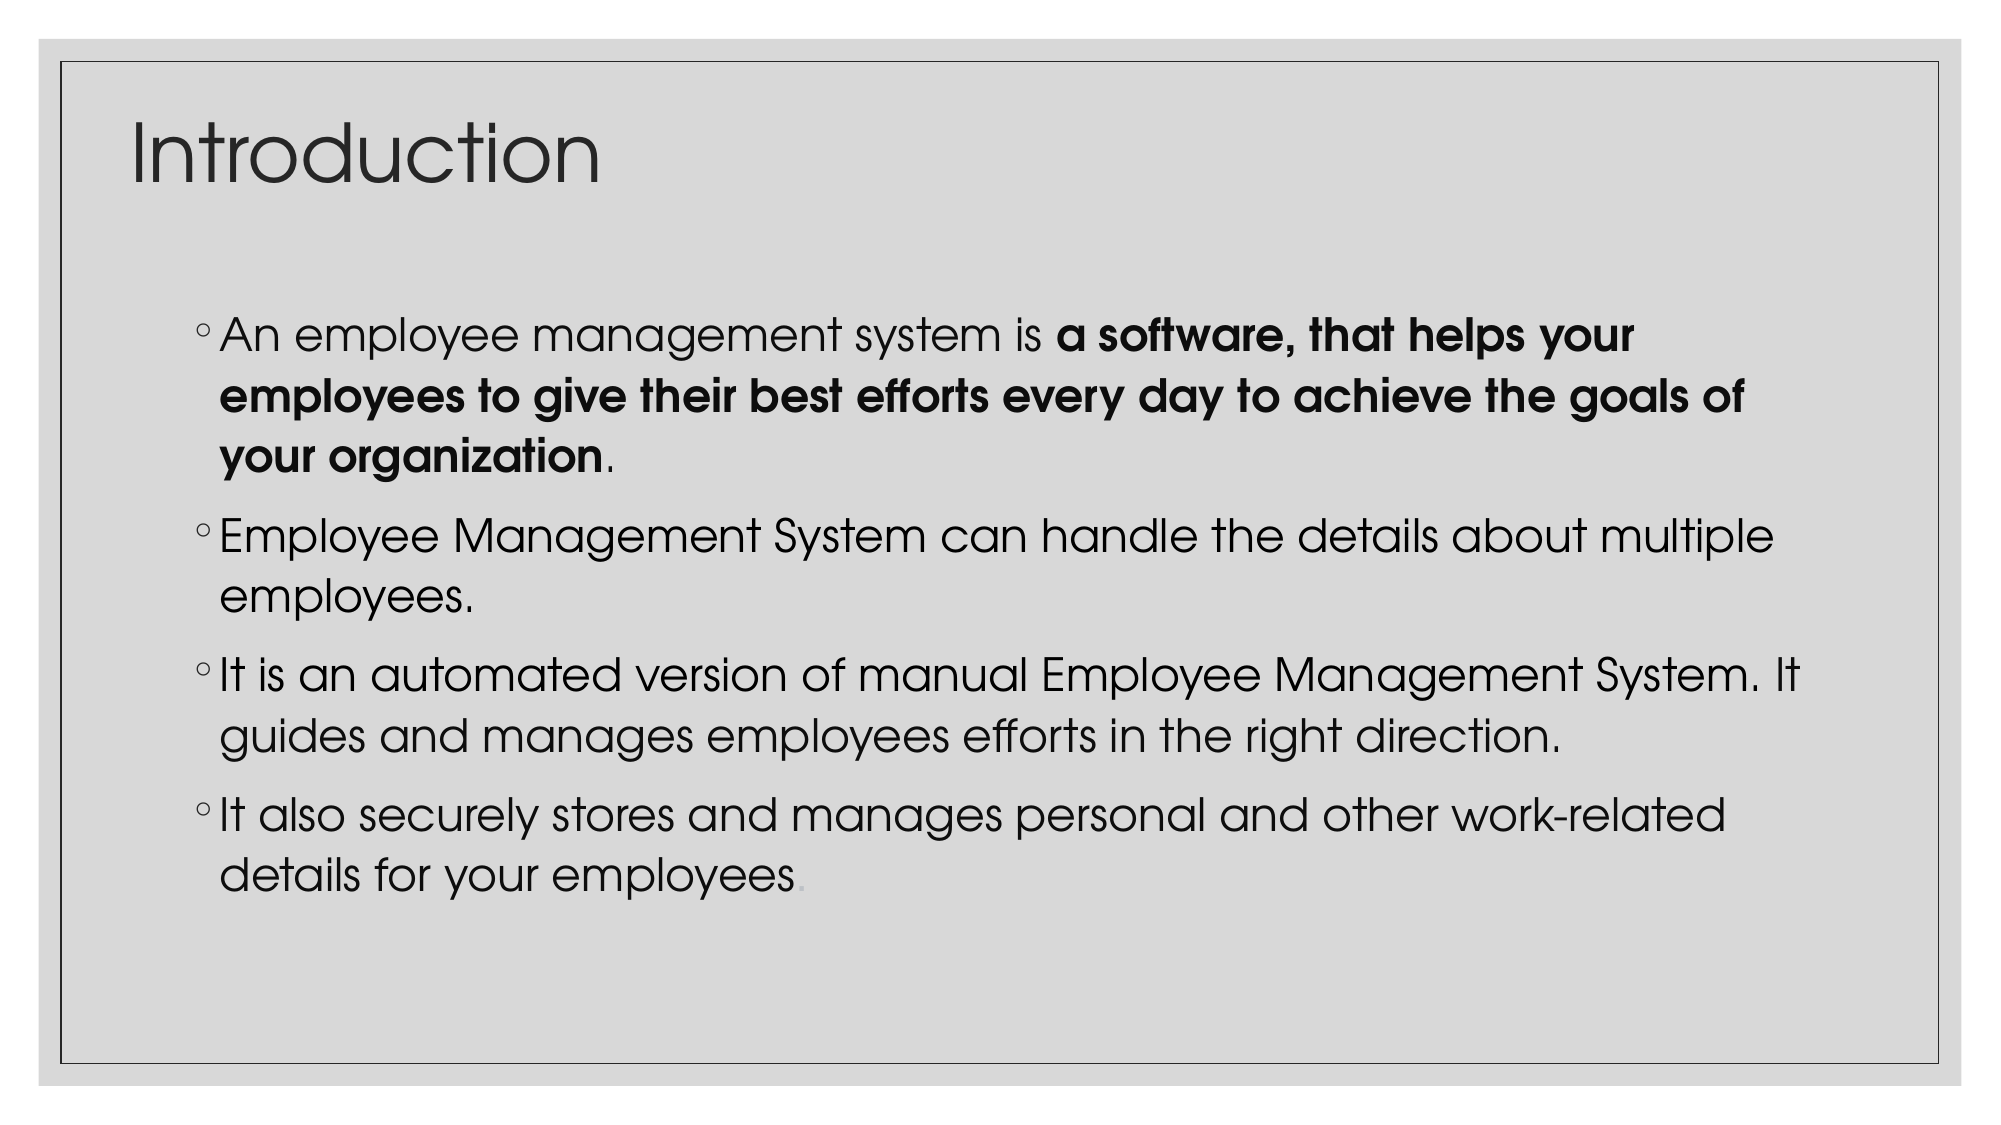

# Introduction
An employee management system is a software, that helps your employees to give their best efforts every day to achieve the goals of your organization.
Employee Management System can handle the details about multiple employees.
It is an automated version of manual Employee Management System. It guides and manages employees efforts in the right direction.
It also securely stores and manages personal and other work-related details for your employees.